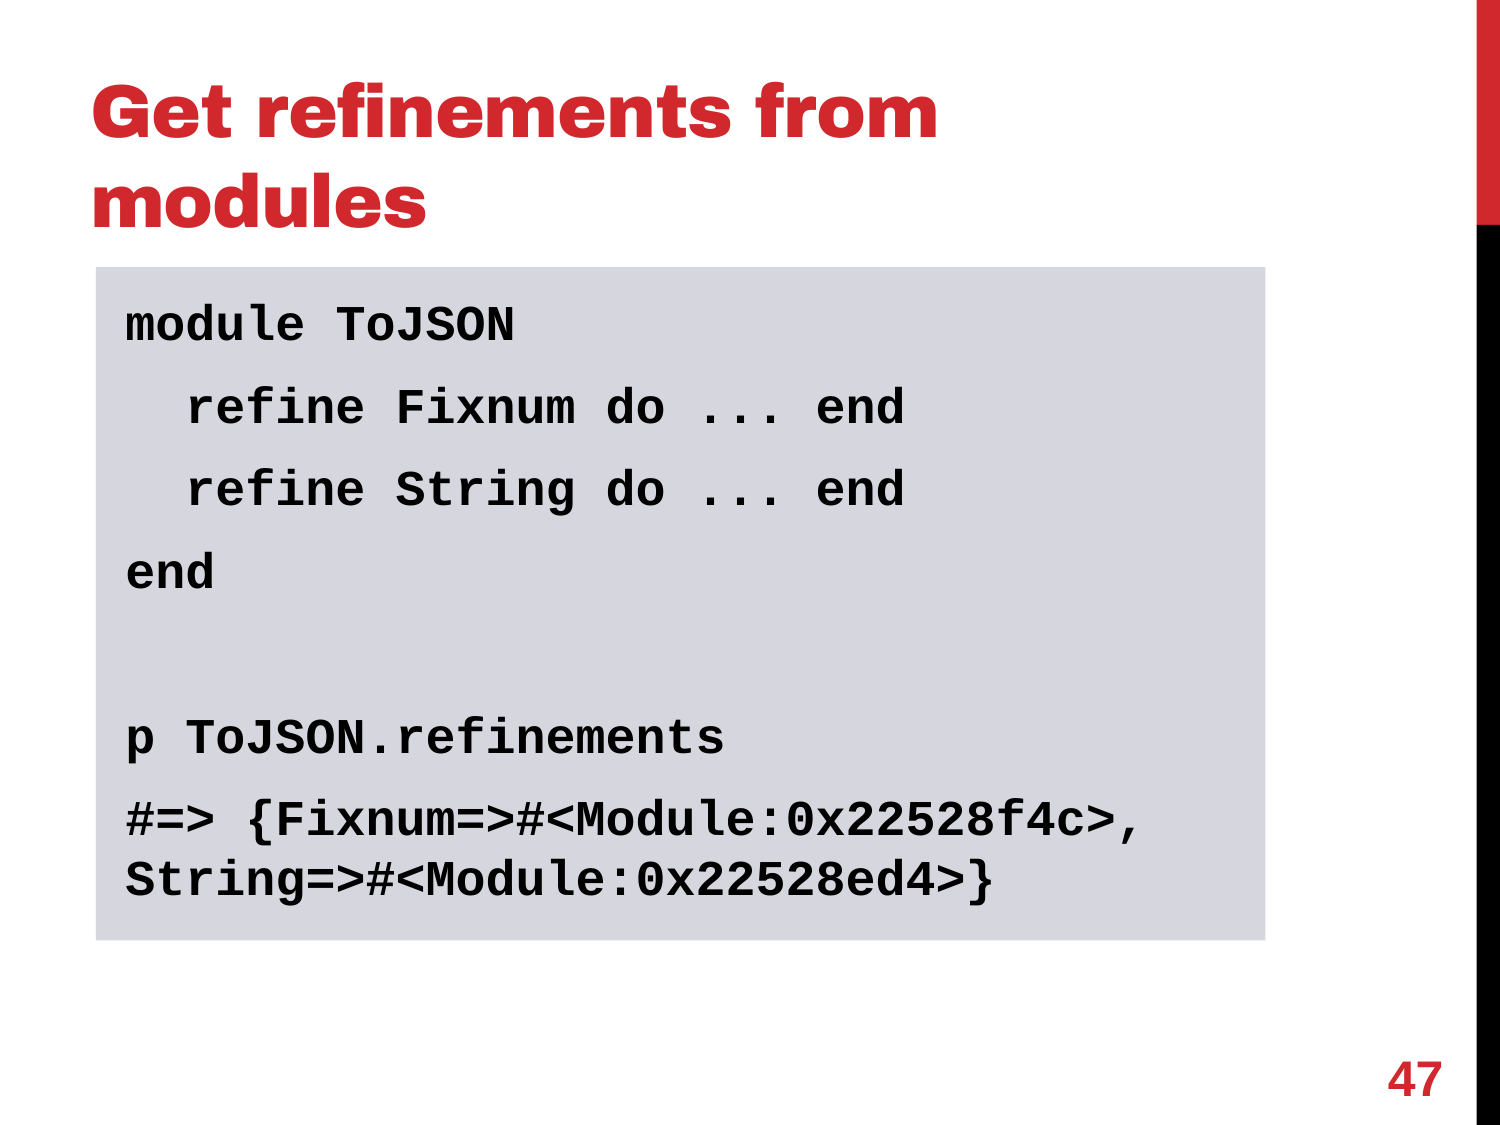

# Get refinements from modules
module ToJSON
  refine Fixnum do ... end
  refine String do ... end
end

p ToJSON.refinements
#=> {Fixnum=>#<Module:0x22528f4c>, String=>#<Module:0x22528ed4>}
47